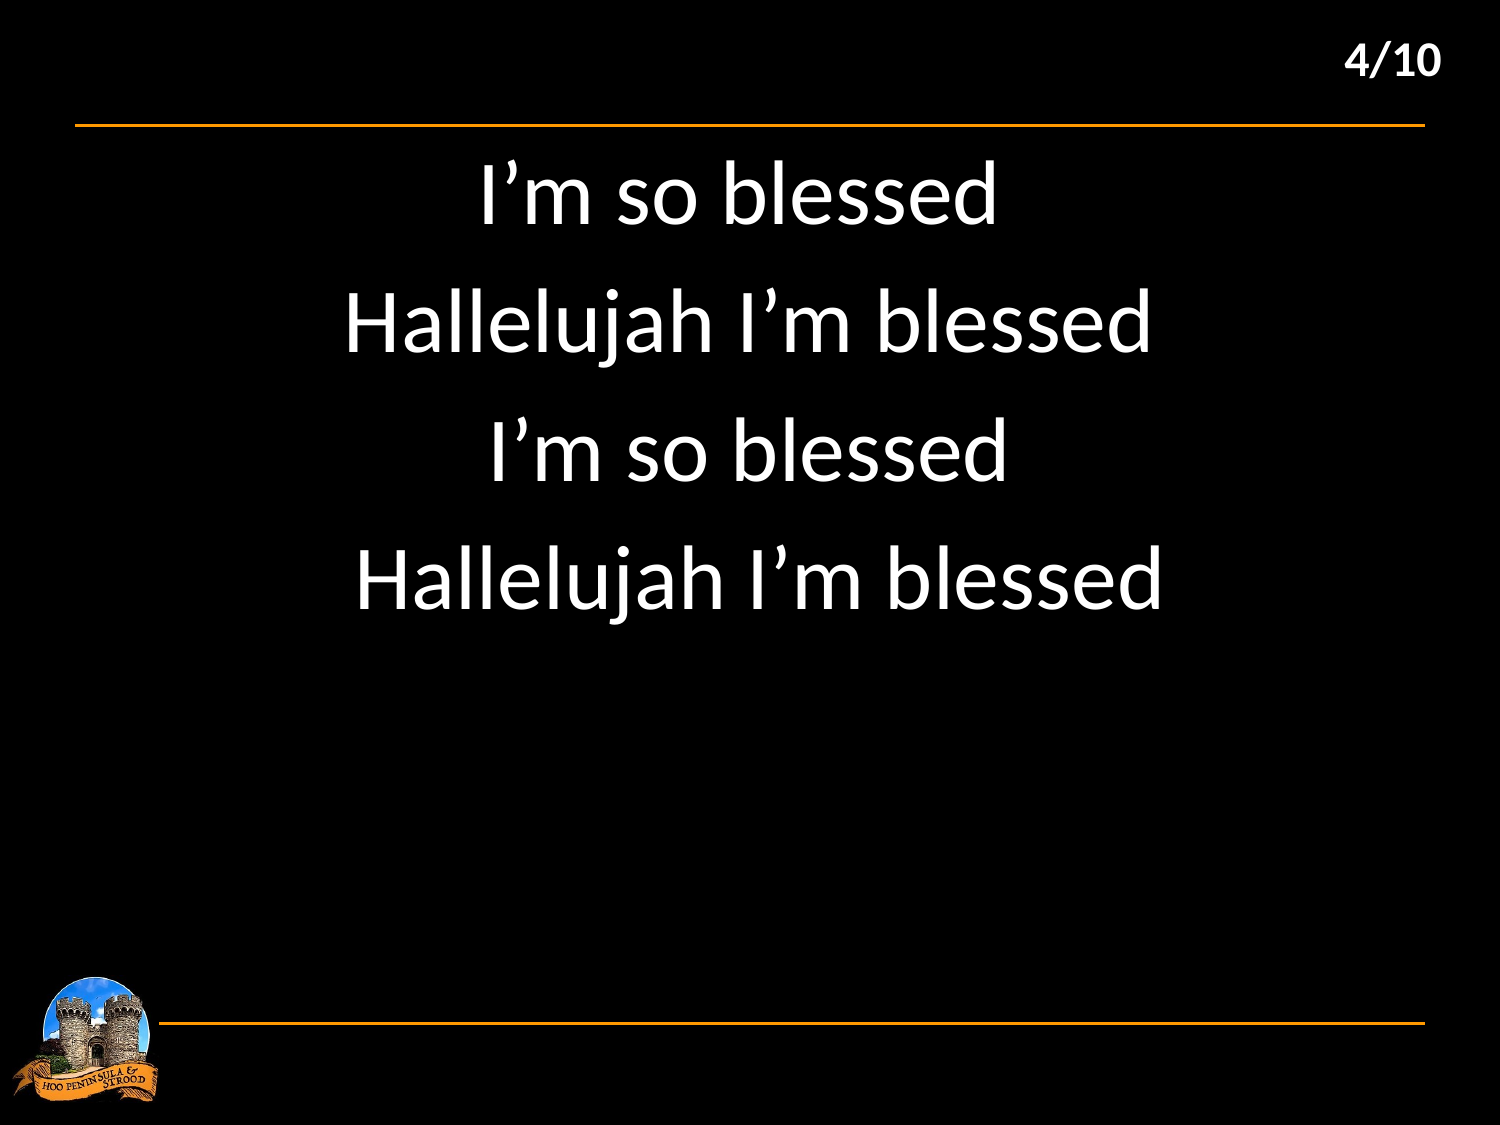

4/10
I’m so blessed
Hallelujah I’m blessed
I’m so blessed
 Hallelujah I’m blessed